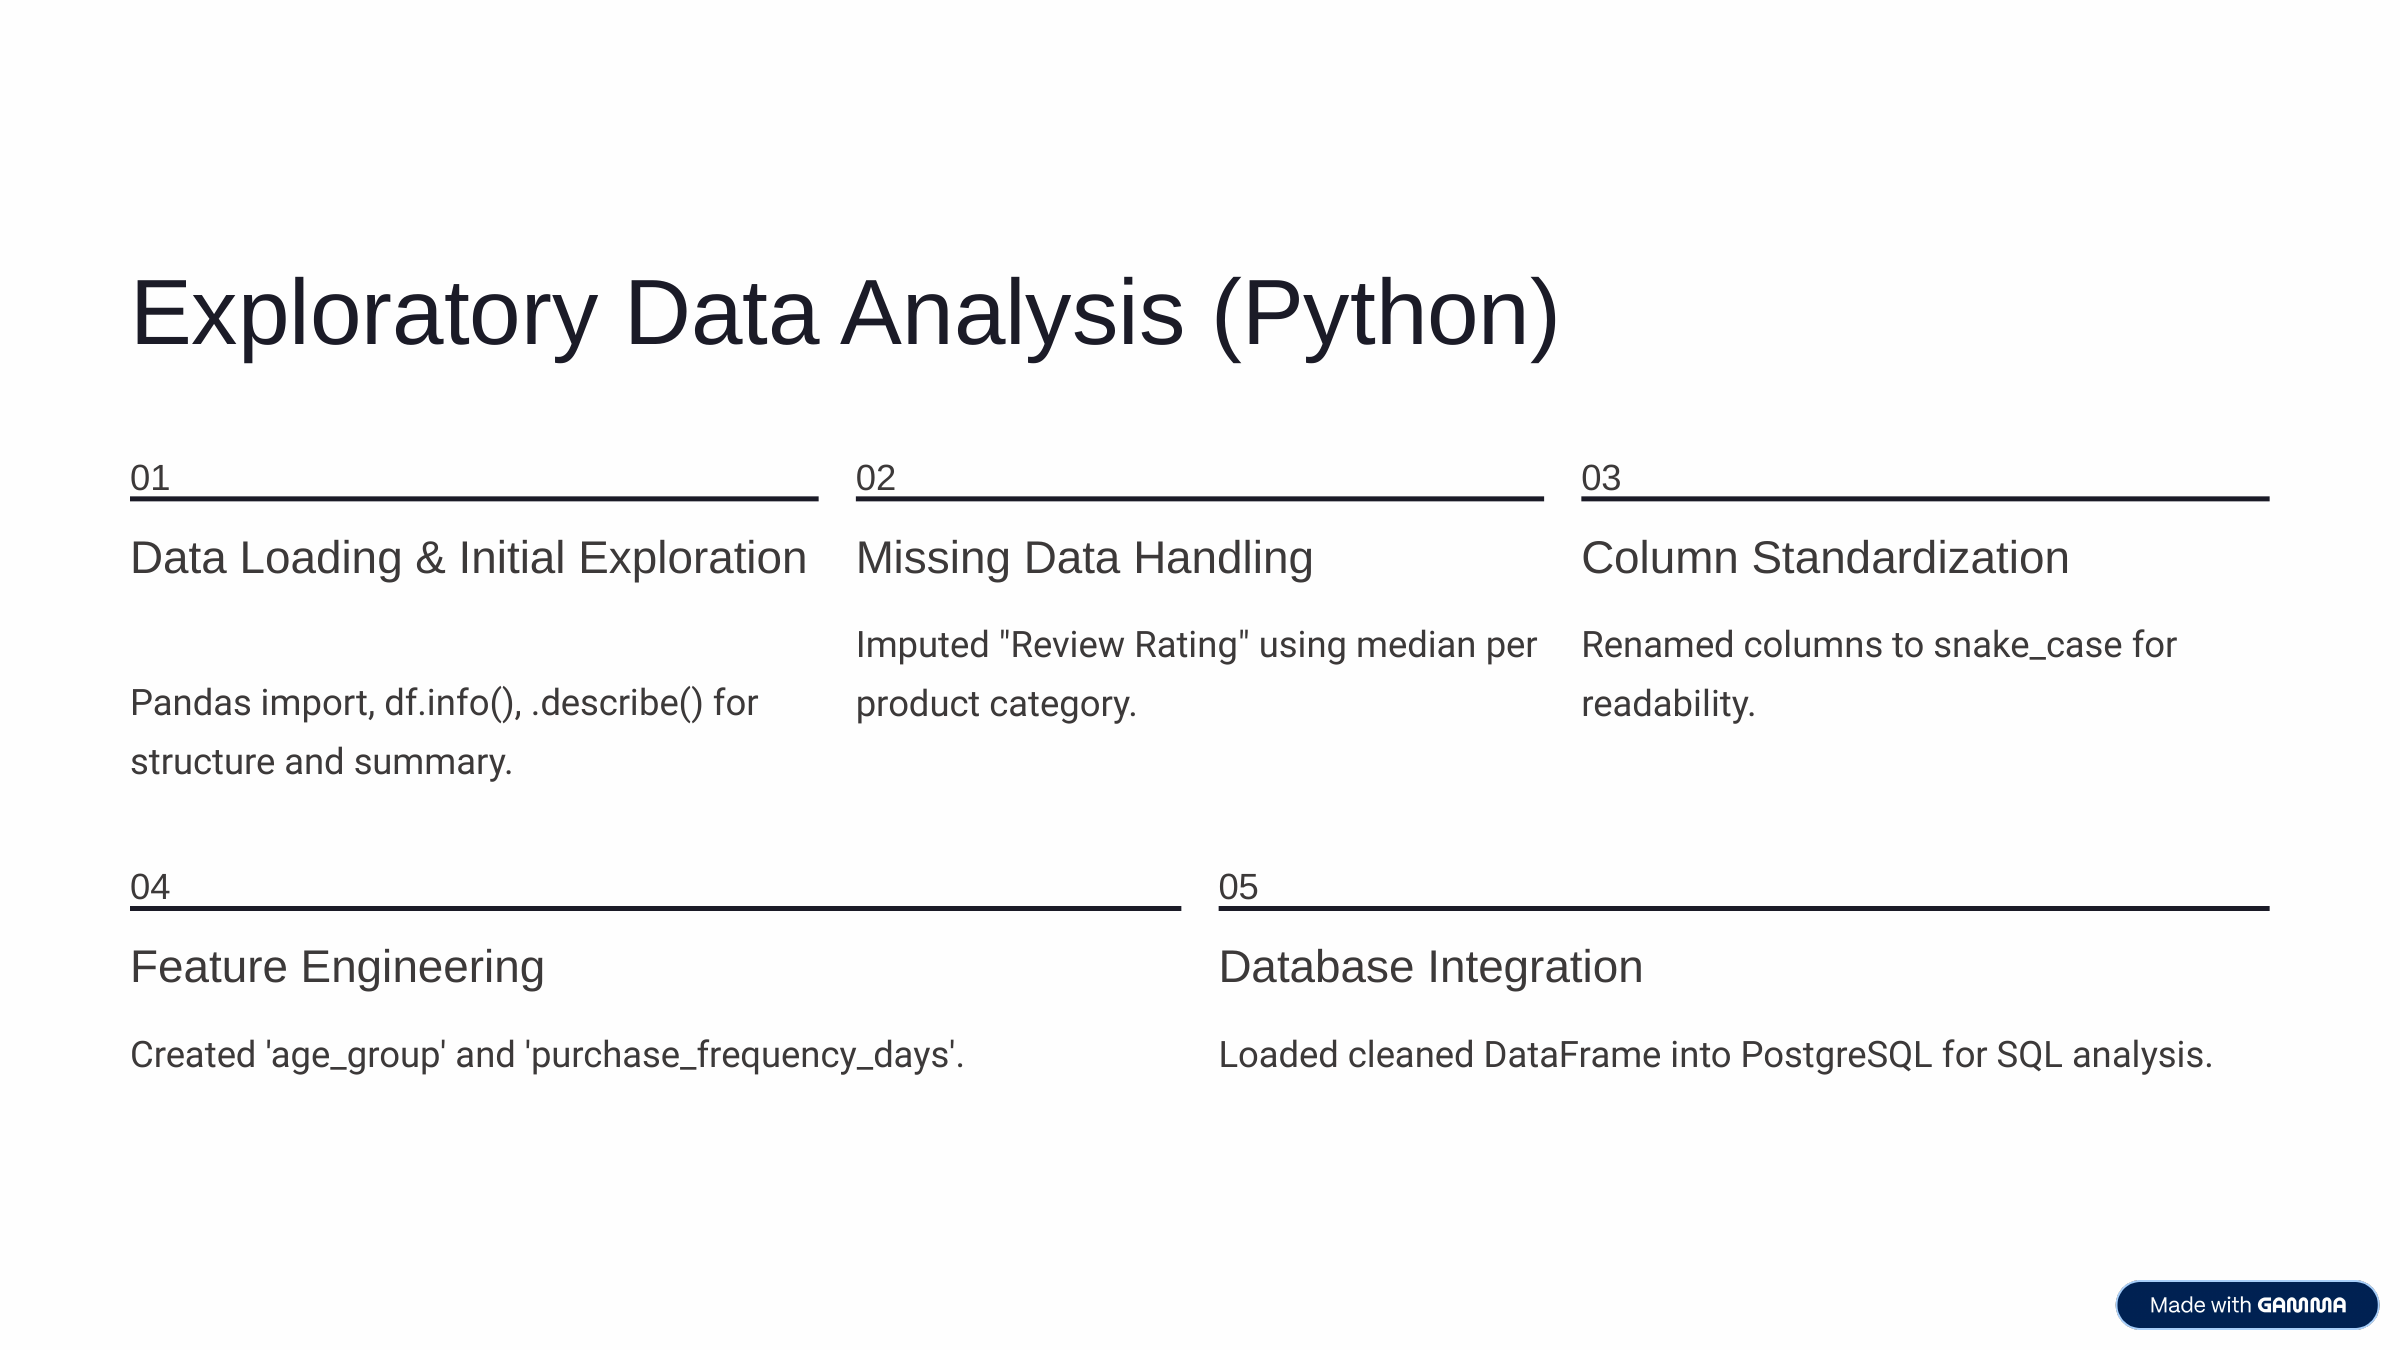

Exploratory Data Analysis (Python)
01
02
03

Data Loading & Initial Exploration
Missing Data Handling
Column Standardization
Imputed "Review Rating" using median per product category.
Renamed columns to snake_case for readability.
Pandas import, df.info(), .describe() for structure and summary.
04
05

Feature Engineering
Database Integration
Created 'age_group' and 'purchase_frequency_days'.
Loaded cleaned DataFrame into PostgreSQL for SQL analysis.